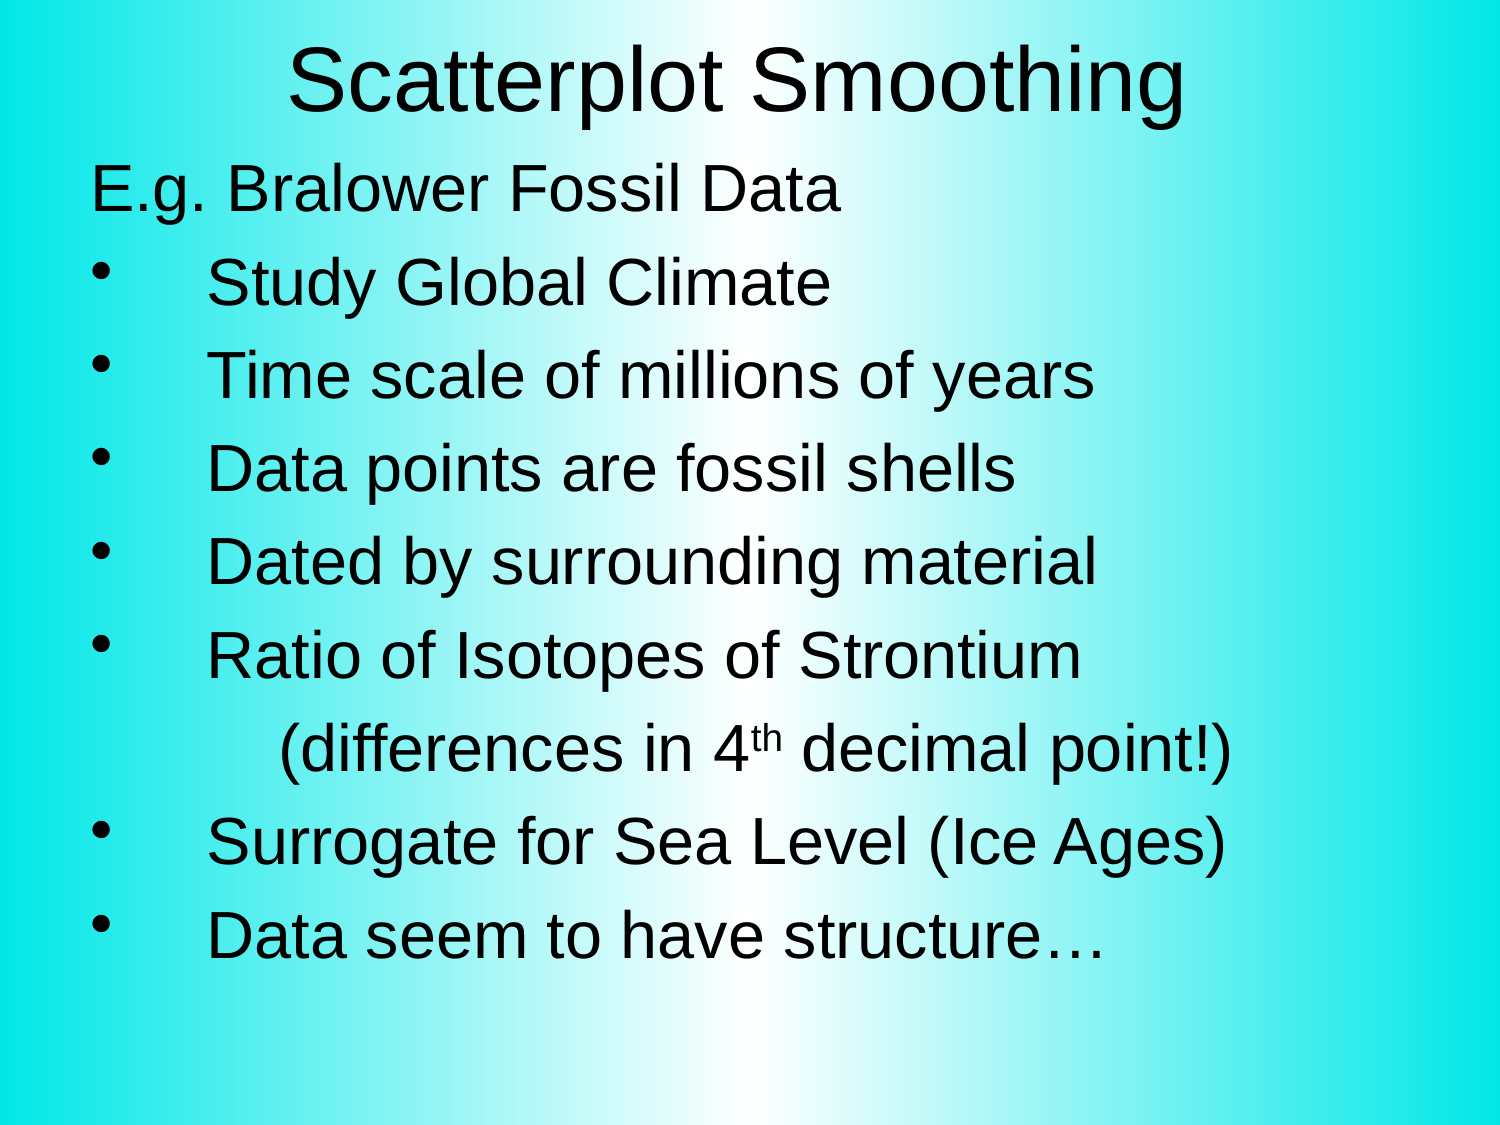

# Scatterplot Smoothing
E.g. Bralower Fossil Data
Study Global Climate
Time scale of millions of years
Data points are fossil shells
Dated by surrounding material
Ratio of Isotopes of Strontium
(differences in 4th decimal point!)
Surrogate for Sea Level (Ice Ages)
Data seem to have structure…